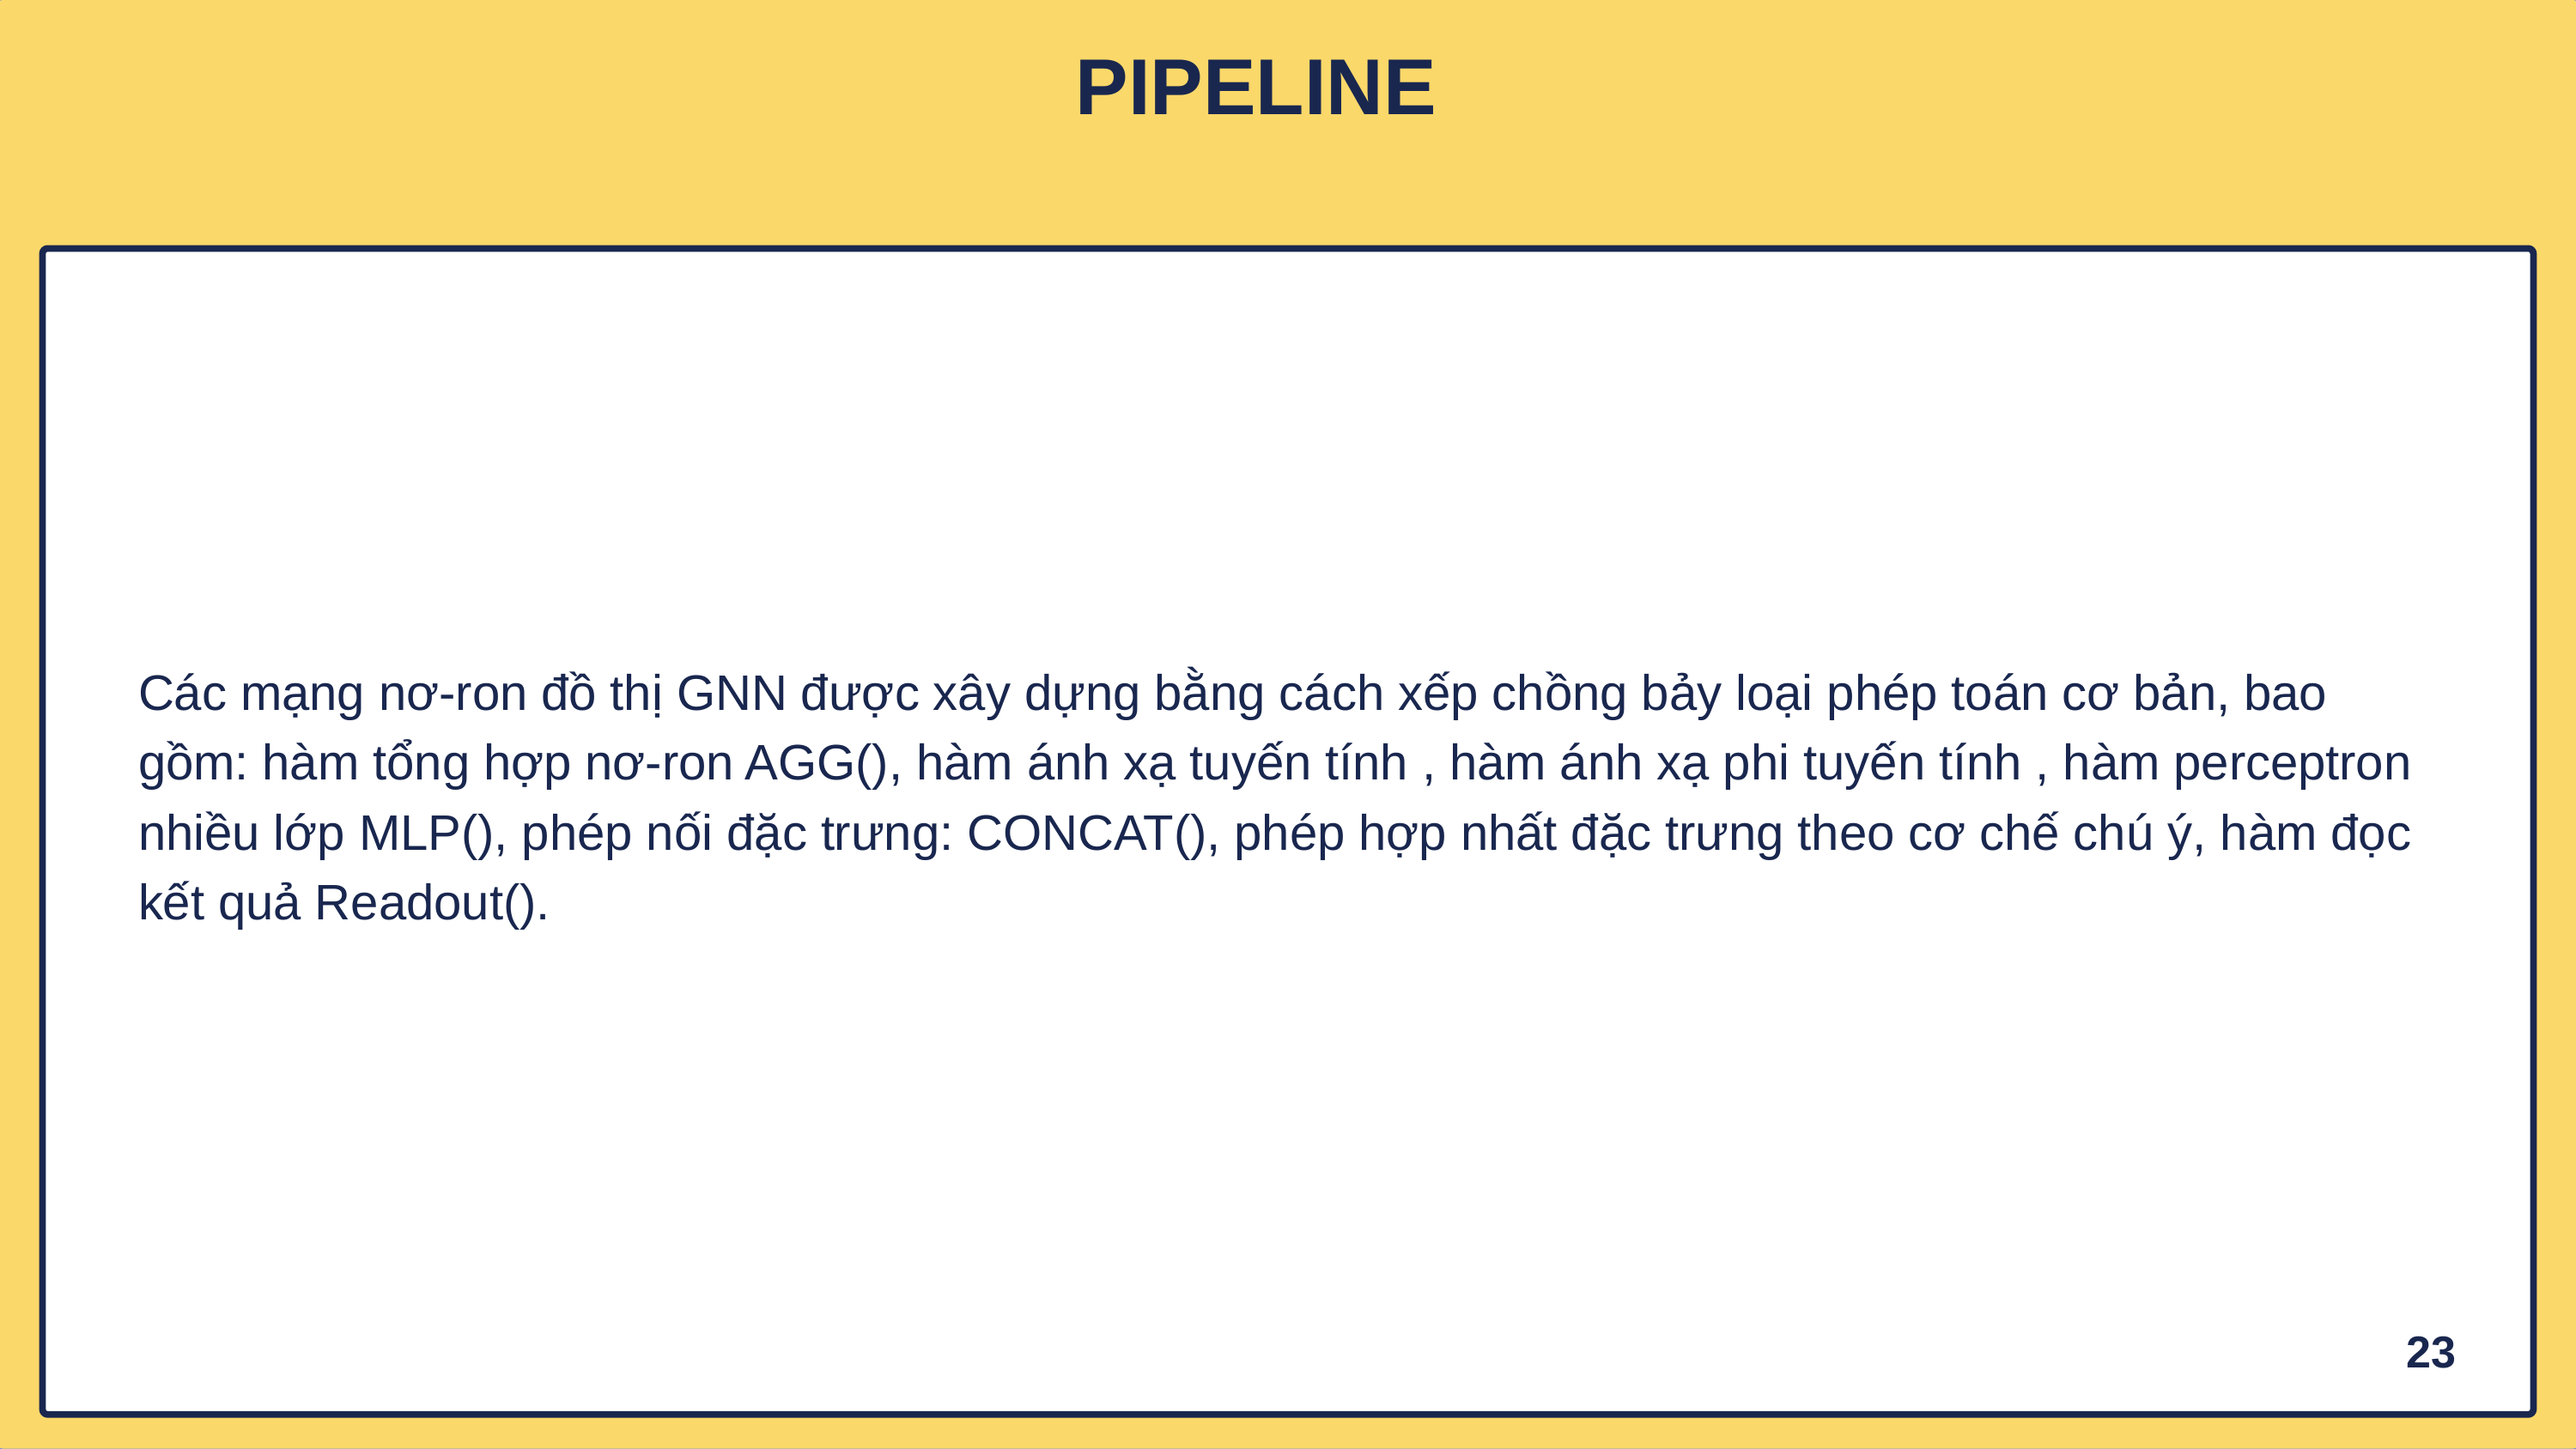

PIPELINE
Các mạng nơ-ron đồ thị GNN được xây dựng bằng cách xếp chồng bảy loại phép toán cơ bản, bao gồm: hàm tổng hợp nơ-ron AGG(), hàm ánh xạ tuyến tính , hàm ánh xạ phi tuyến tính , hàm perceptron nhiều lớp MLP(), phép nối đặc trưng: CONCAT(), phép hợp nhất đặc trưng theo cơ chế chú ý, hàm đọc kết quả Readout().
23